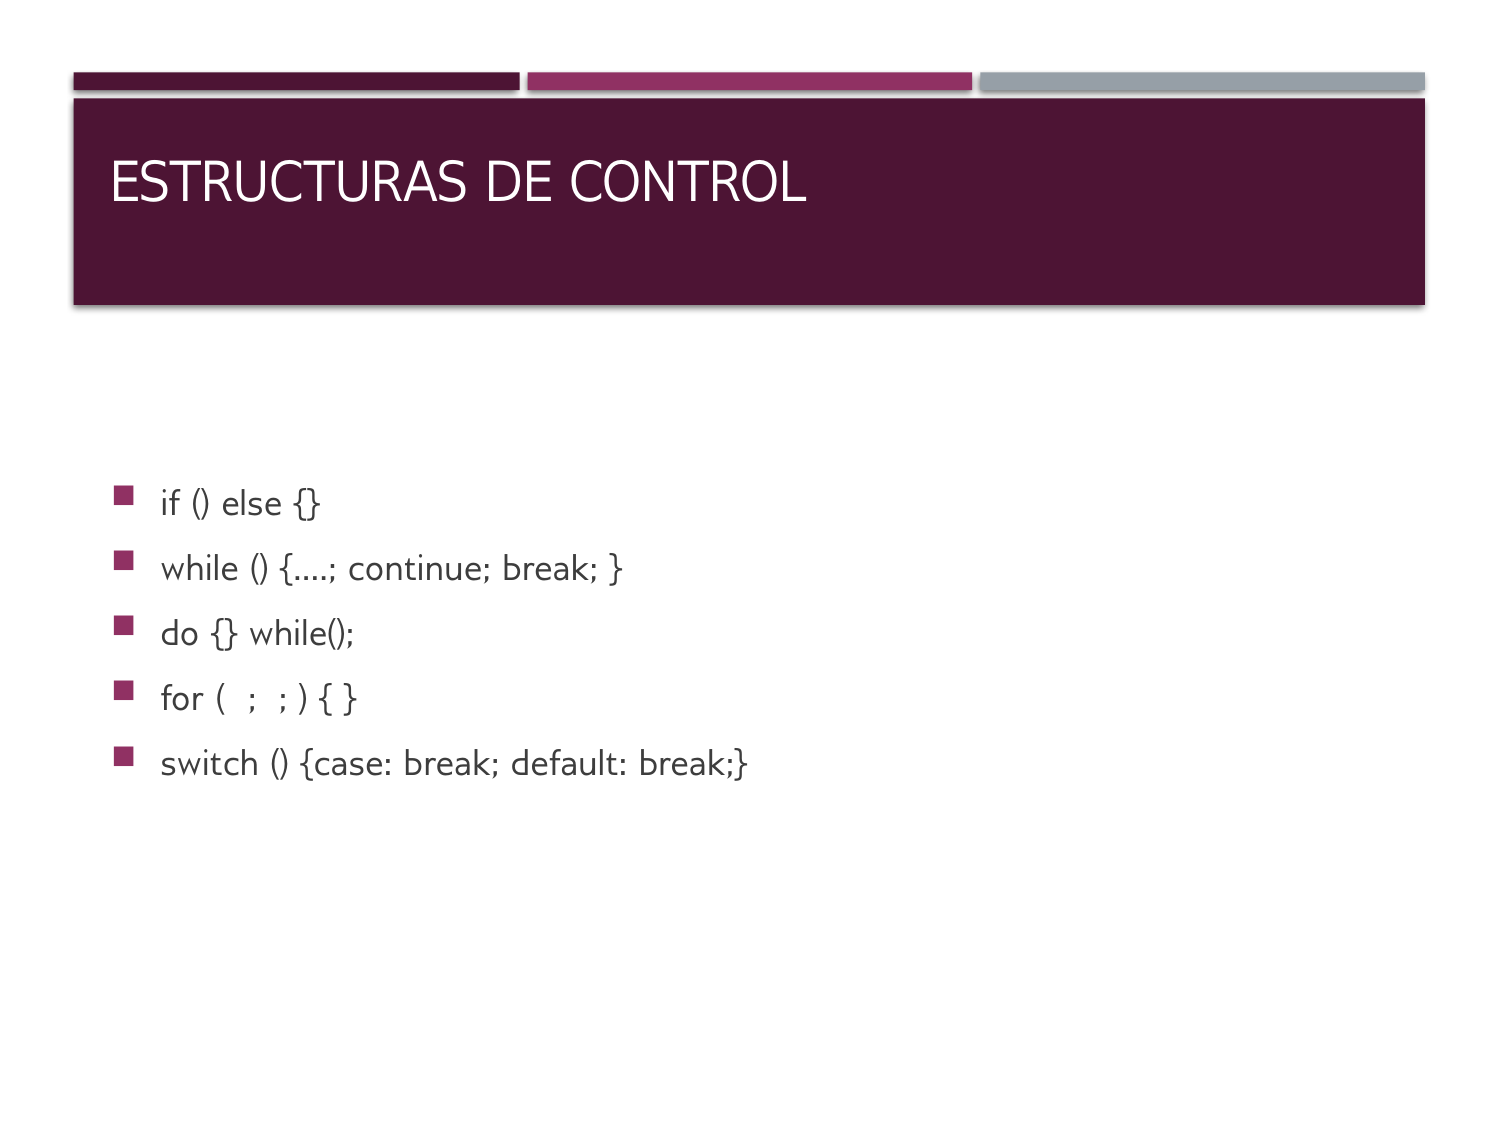

# Estructuras de control
if () else {}
while () {….; continue; break; }
do {} while();
for (  ;  ; ) { }
switch () {case: break; default: break;}